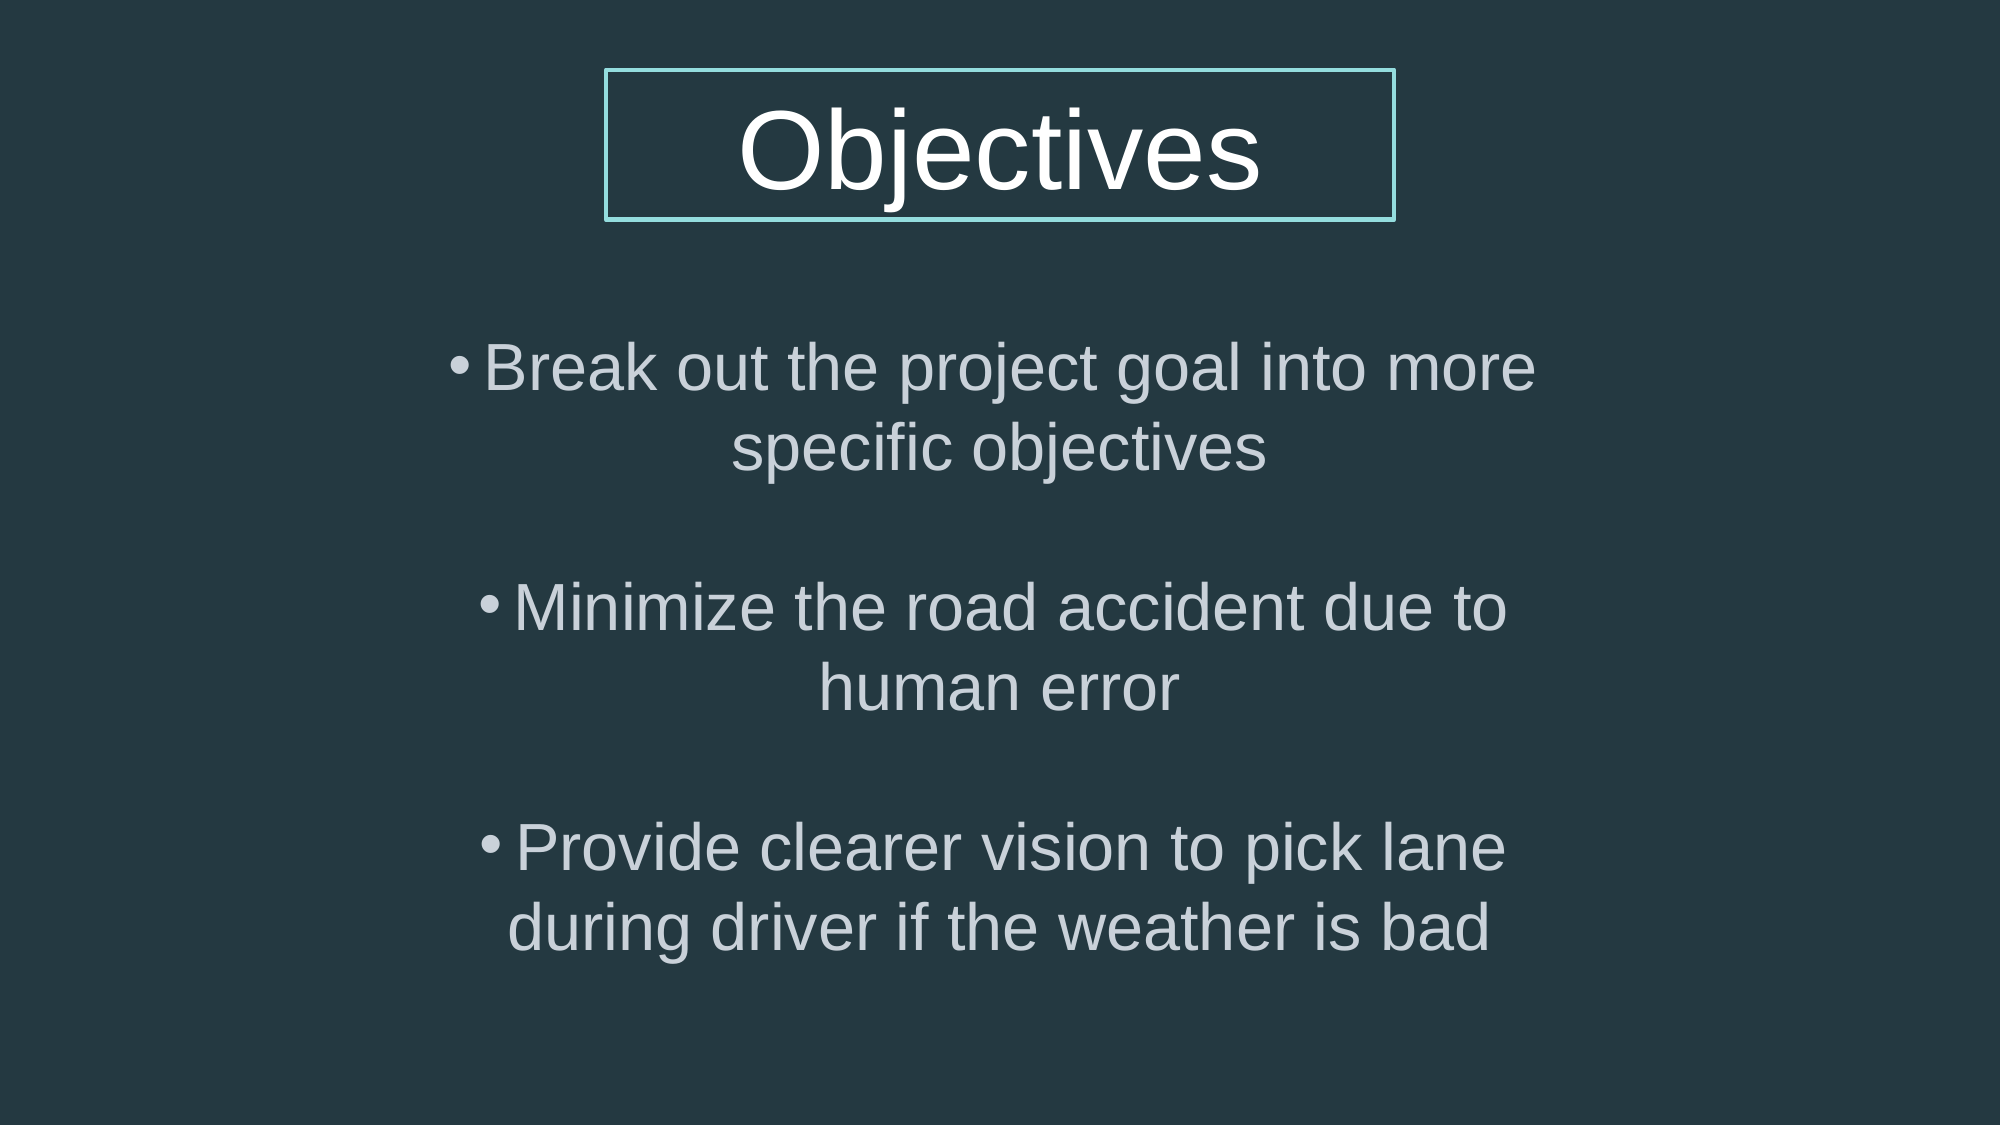

Objectives
Break out the project goal into more specific objectives

Minimize the road accident due to human error

Provide clearer vision to pick lane during driver if the weather is bad